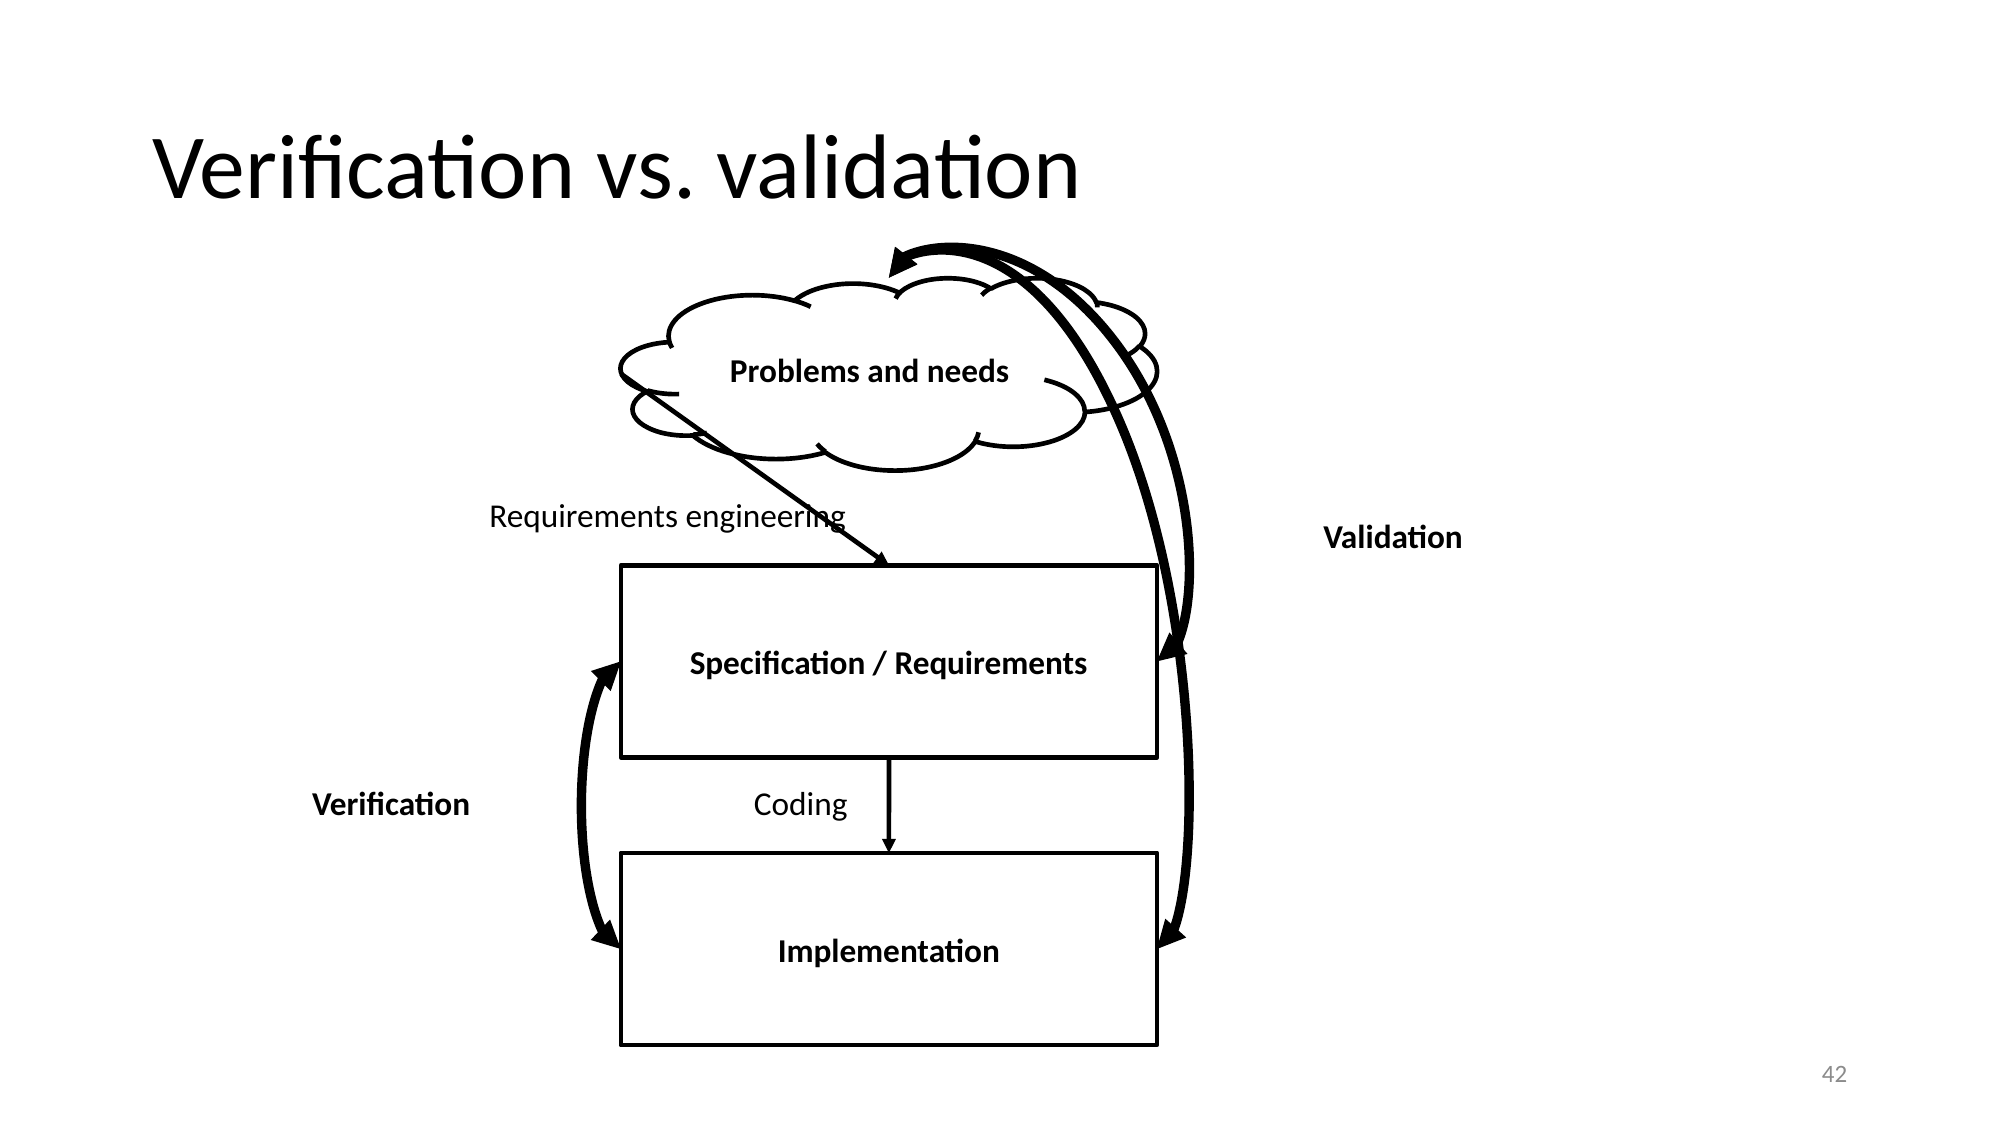

# Verification vs. validation
Problems and needs
Requirements engineering
Validation
Specification / Requirements
Verification
Coding
Implementation
42